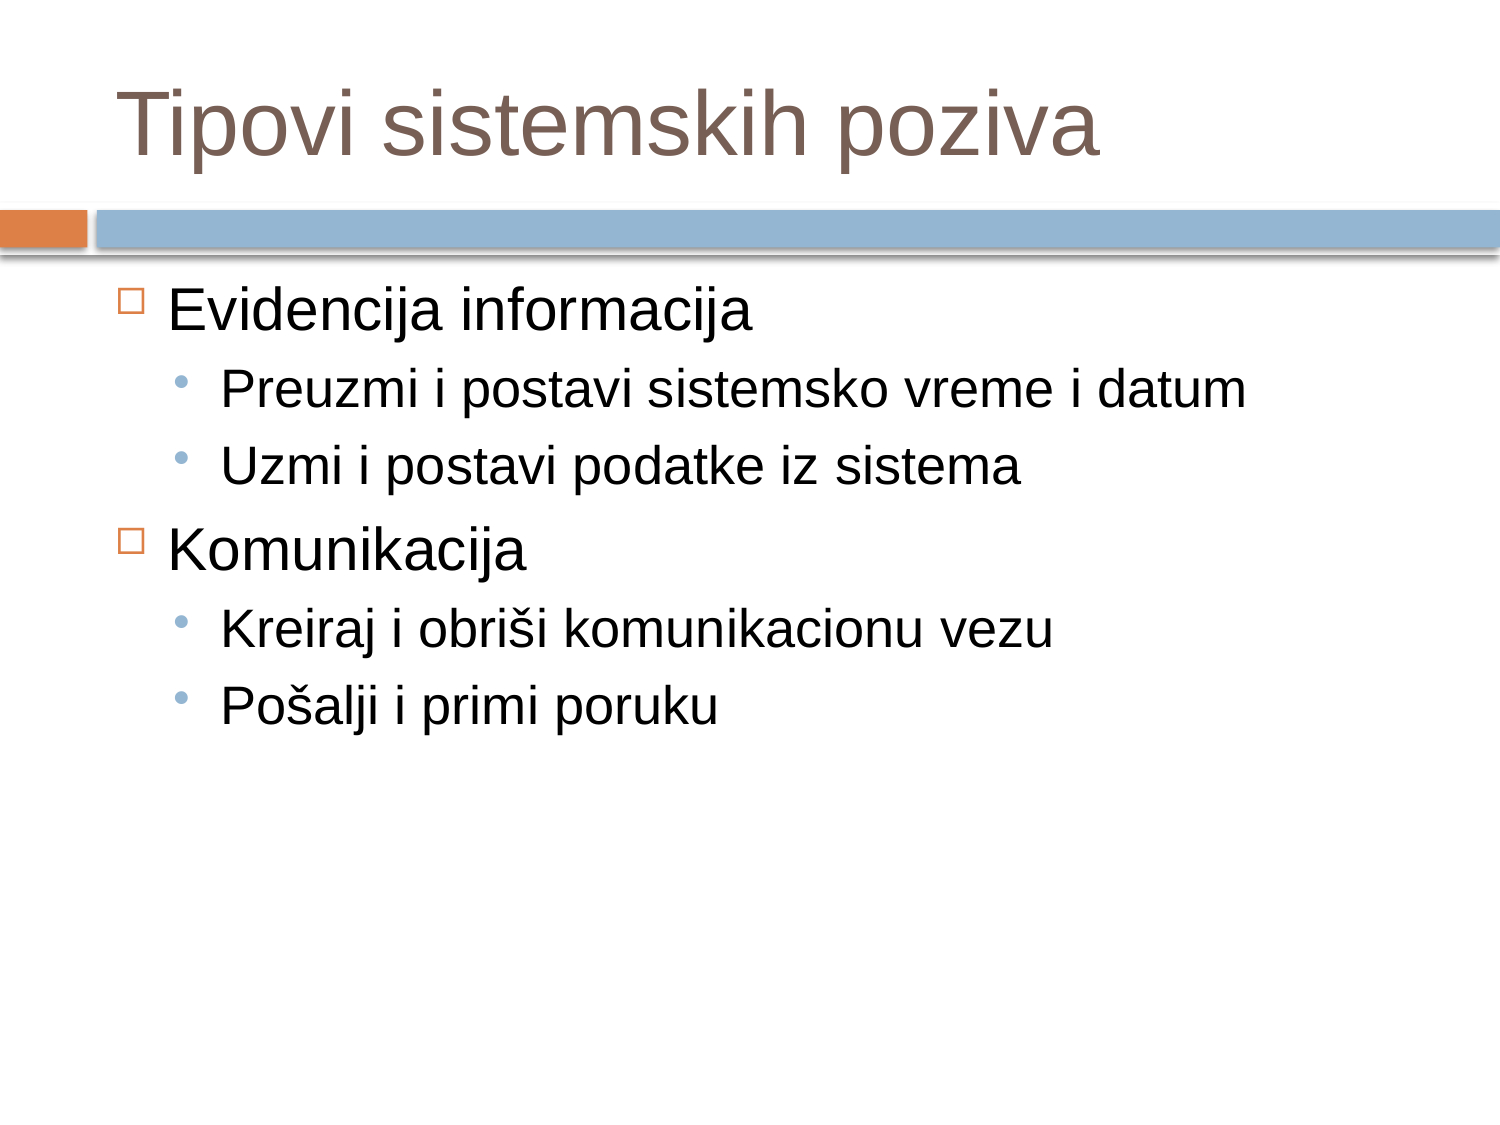

# Tipovi sistemskih poziva
Evidencija informacija
Preuzmi i postavi sistemsko vreme i datum
Uzmi i postavi podatke iz sistema
Komunikacija
Kreiraj i obriši komunikacionu vezu
Pošalji i primi poruku